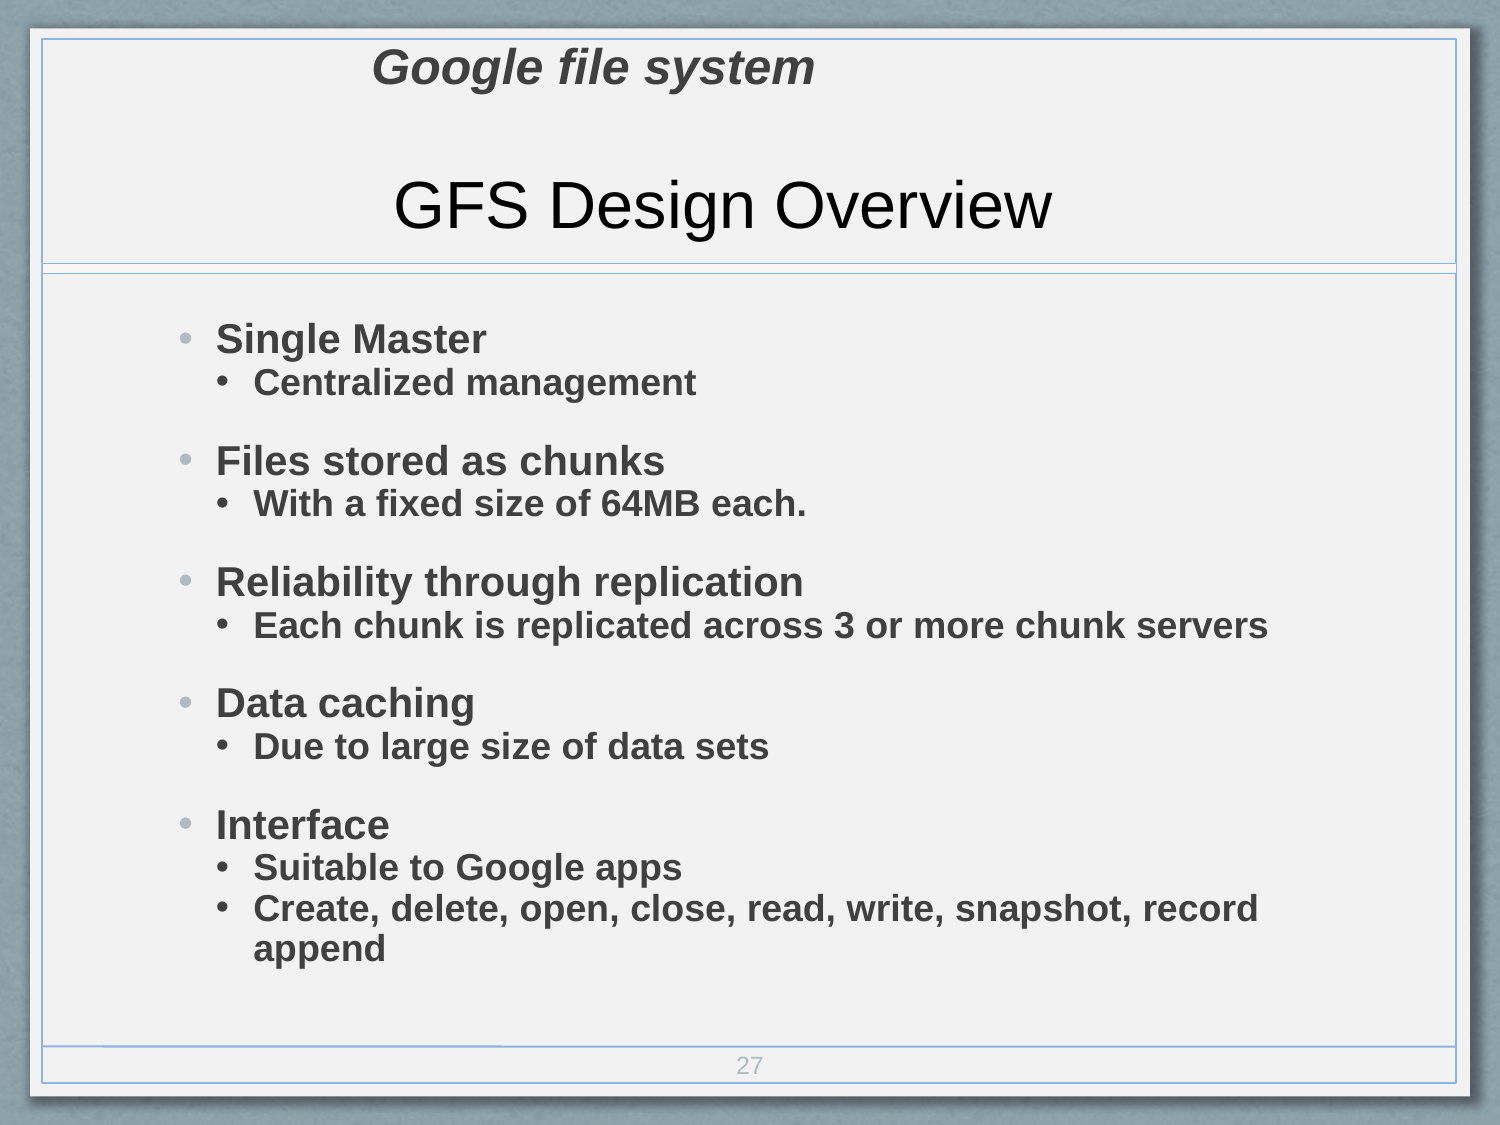

Google file system

GFS Design Overview
Single Master
Centralized management

Files stored as chunks
With a fixed size of 64MB each.

Reliability through replication
Each chunk is replicated across 3 or more chunk servers

Data caching
Due to large size of data sets

Interface
Suitable to Google apps
Create, delete, open, close, read, write, snapshot, record append
27